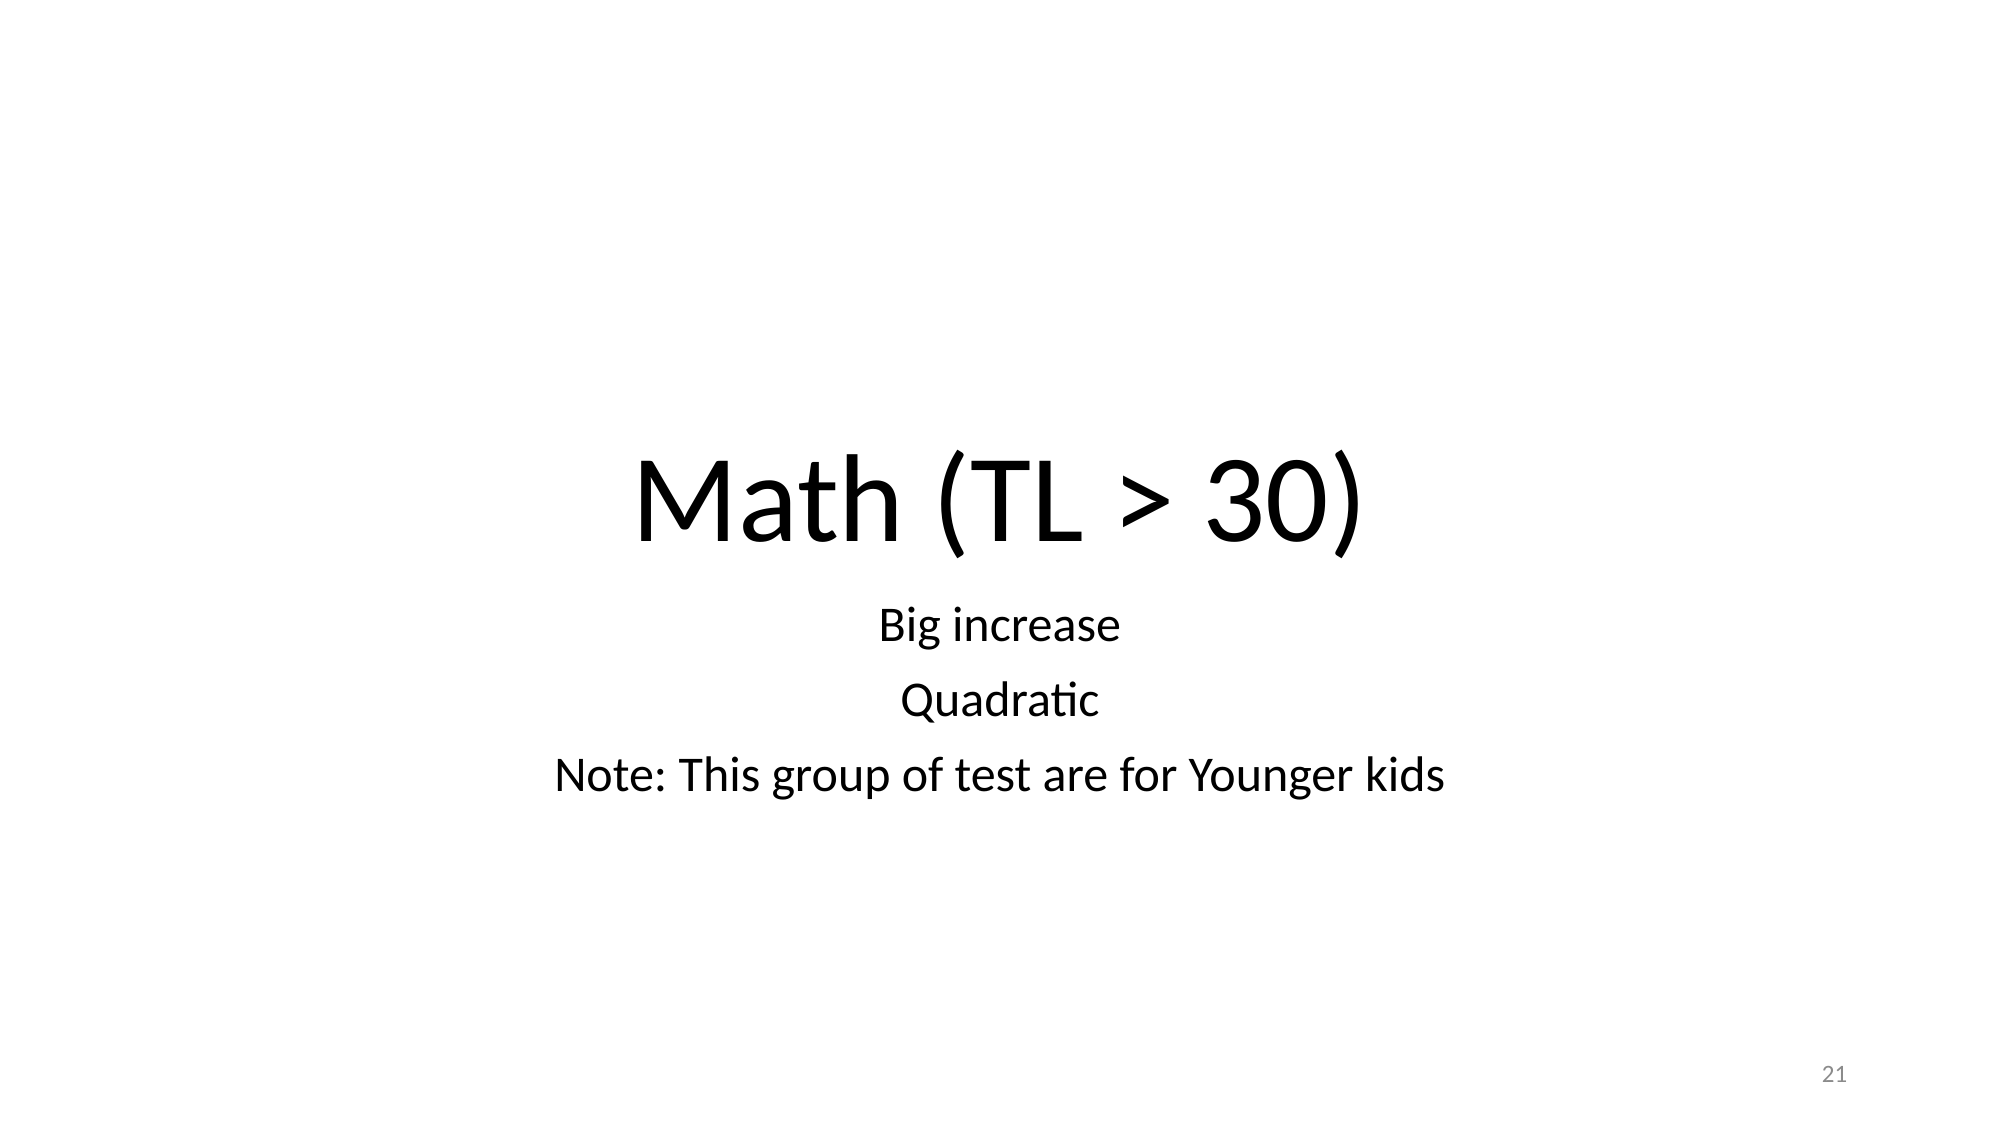

# Math (TL > 30)
Big increase
Quadratic
Note: This group of test are for Younger kids
21